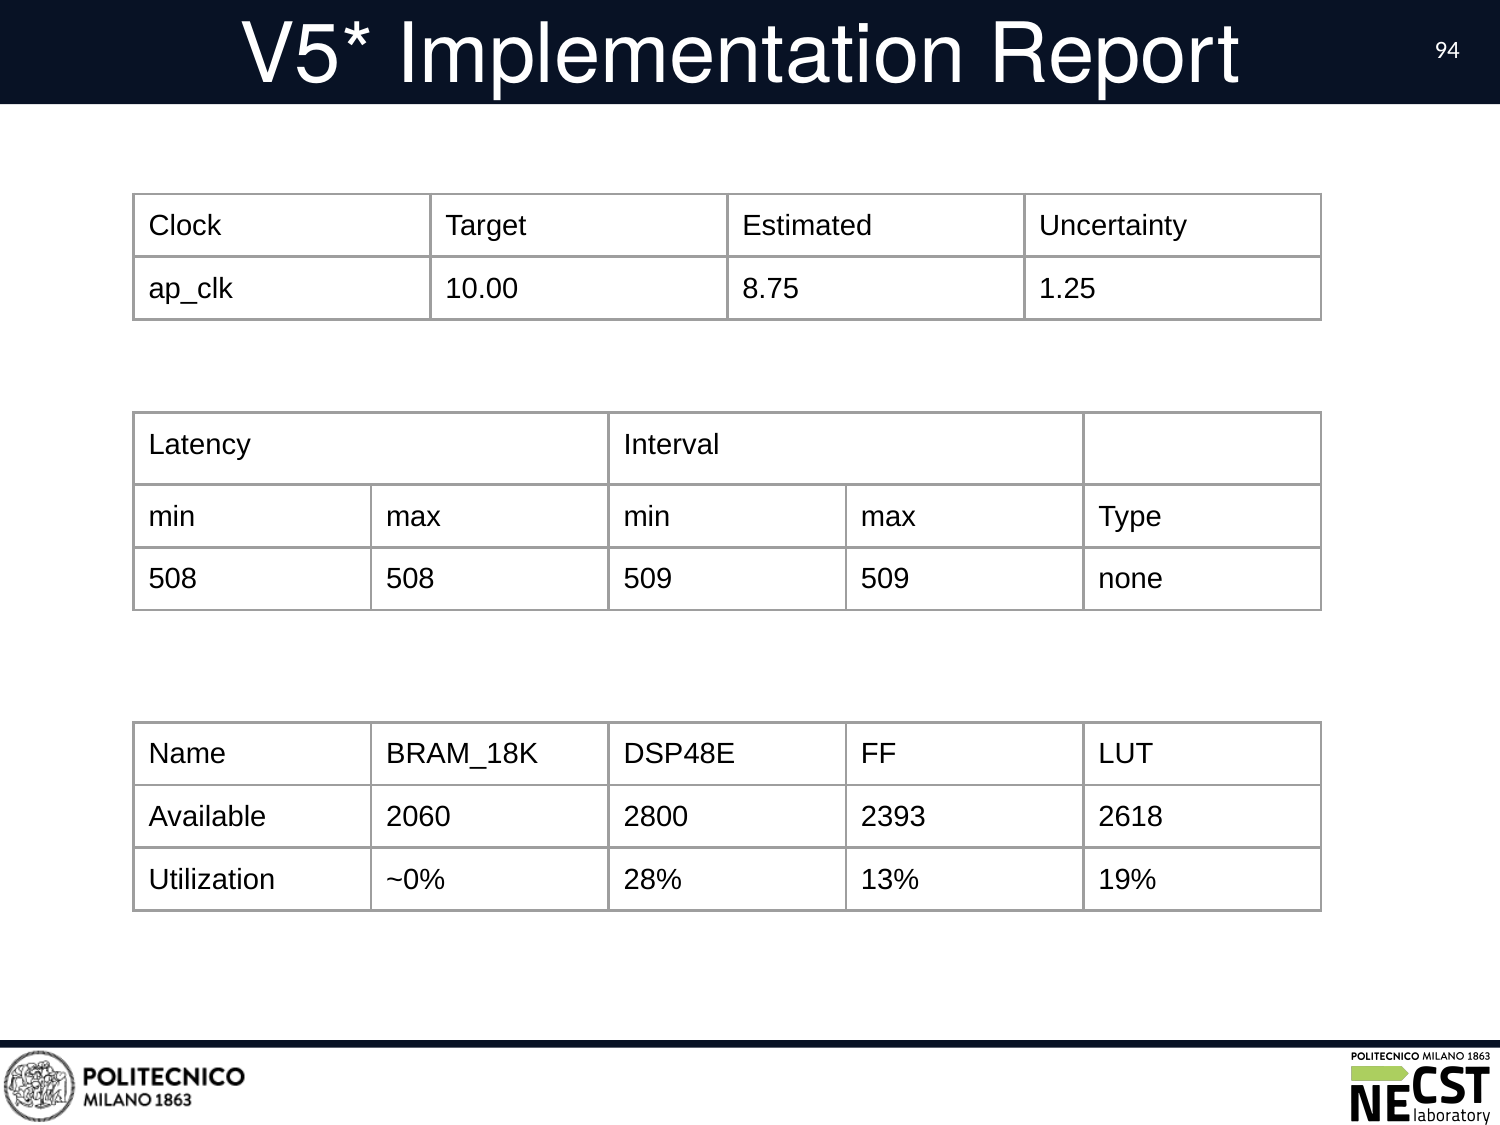

# V5* Implementation Report
94
| Clock | Target | Estimated | Uncertainty |
| --- | --- | --- | --- |
| ap\_clk | 10.00 | 8.75 | 1.25 |
| Latency |  | Interval |  |  |
| --- | --- | --- | --- | --- |
| min | max | min | max | Type |
| 508 | 508 | 509 | 509 | none |
| Name | BRAM\_18K | DSP48E | FF | LUT |
| --- | --- | --- | --- | --- |
| Available | 2060 | 2800 | 2393 | 2618 |
| Utilization | ~0% | 28% | 13% | 19% |